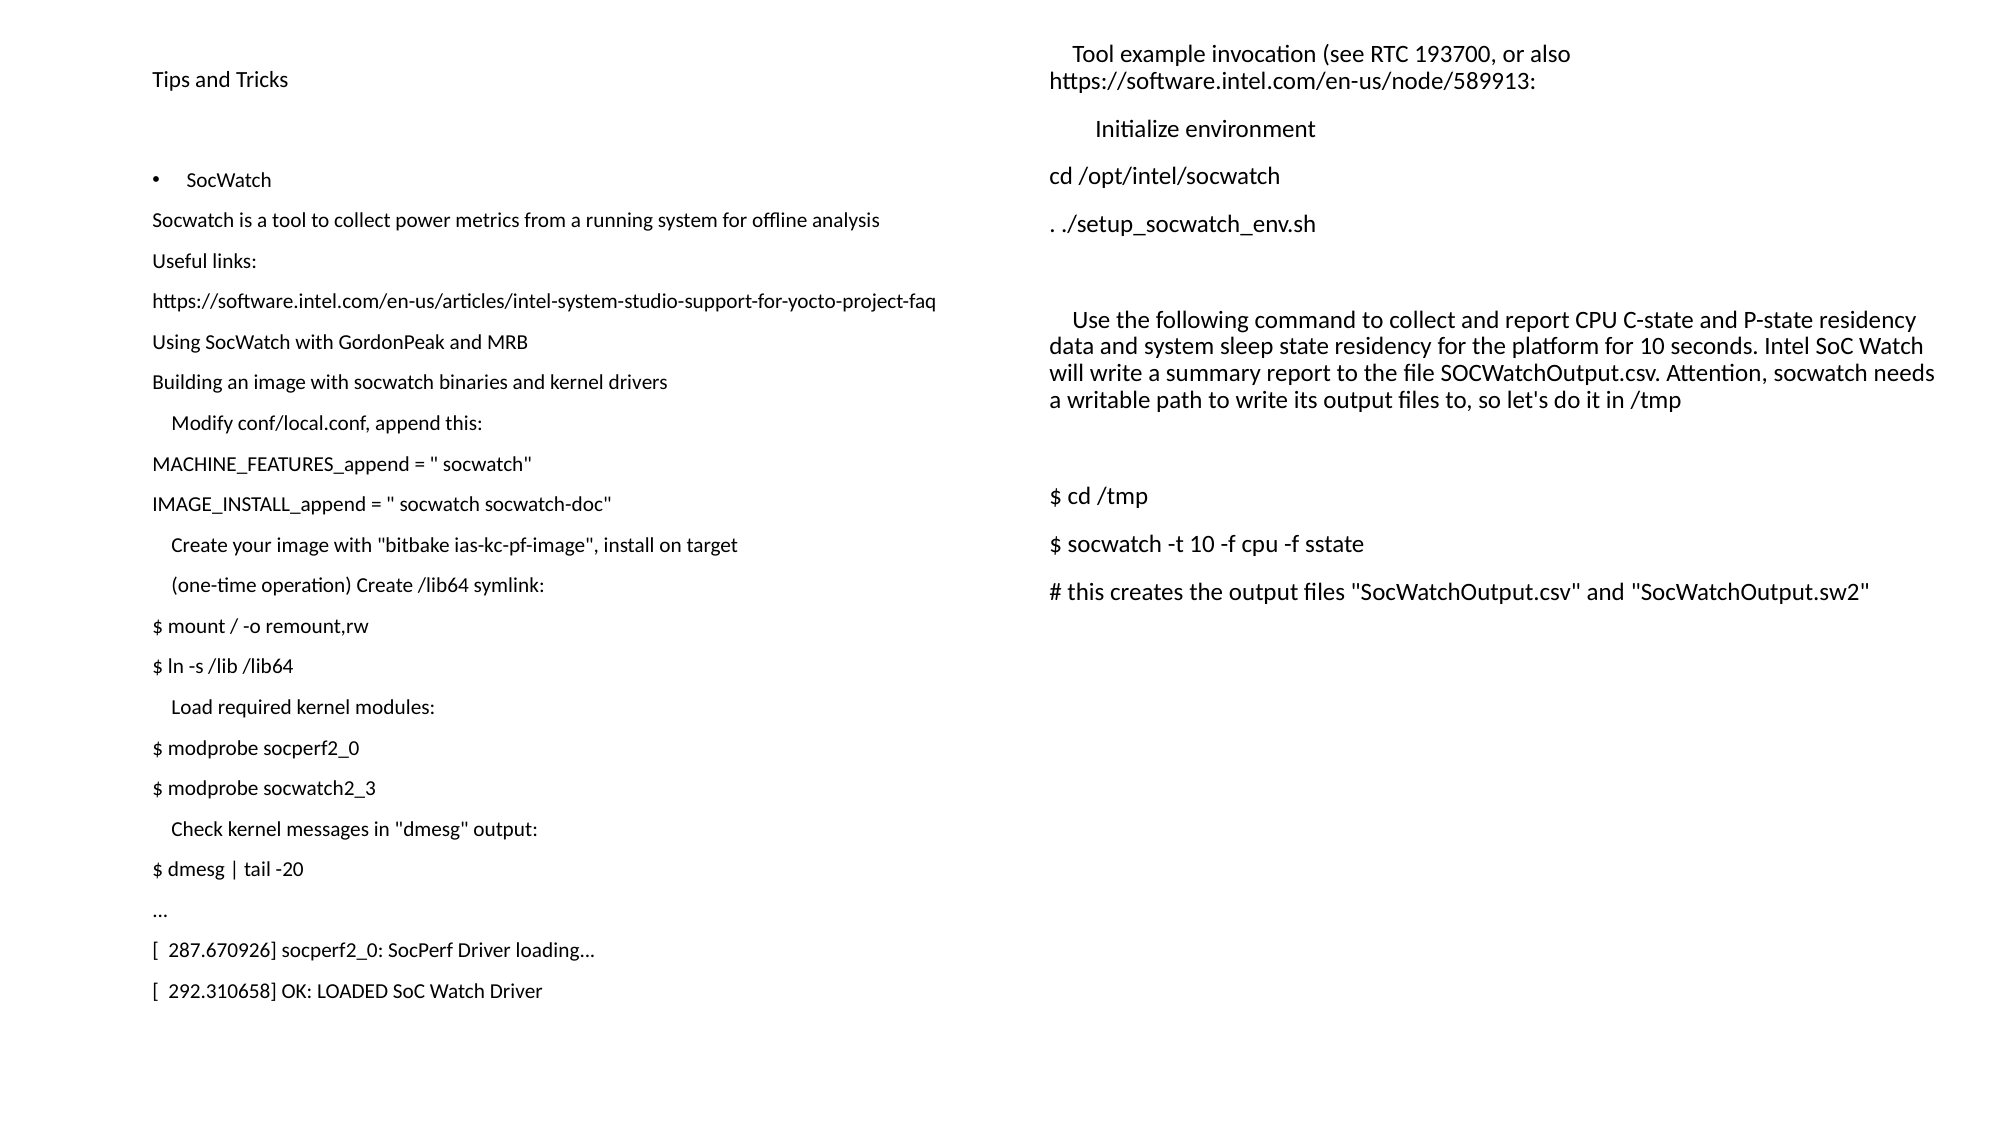

Tool example invocation (see RTC 193700, or also https://software.intel.com/en-us/node/589913:
        Initialize environment
cd /opt/intel/socwatch
. ./setup_socwatch_env.sh

    Use the following command to collect and report CPU C-state and P-state residency data and system sleep state residency for the platform for 10 seconds. Intel SoC Watch will write a summary report to the file SOCWatchOutput.csv. Attention, socwatch needs a writable path to write its output files to, so let's do it in /tmp

$ cd /tmp
$ socwatch -t 10 -f cpu -f sstate
# this creates the output files "SocWatchOutput.csv" and "SocWatchOutput.sw2"
# Tips and Tricks
SocWatch
Socwatch is a tool to collect power metrics from a running system for offline analysis
Useful links:
https://software.intel.com/en-us/articles/intel-system-studio-support-for-yocto-project-faq
Using SocWatch with GordonPeak and MRB
Building an image with socwatch binaries and kernel drivers
    Modify conf/local.conf, append this:
MACHINE_FEATURES_append = " socwatch"
IMAGE_INSTALL_append = " socwatch socwatch-doc"
    Create your image with "bitbake ias-kc-pf-image", install on target
    (one-time operation) Create /lib64 symlink:
$ mount / -o remount,rw
$ ln -s /lib /lib64
    Load required kernel modules:
$ modprobe socperf2_0
$ modprobe socwatch2_3
    Check kernel messages in "dmesg" output:
$ dmesg | tail -20
...
[  287.670926] socperf2_0: SocPerf Driver loading...
[  292.310658] OK: LOADED SoC Watch Driver